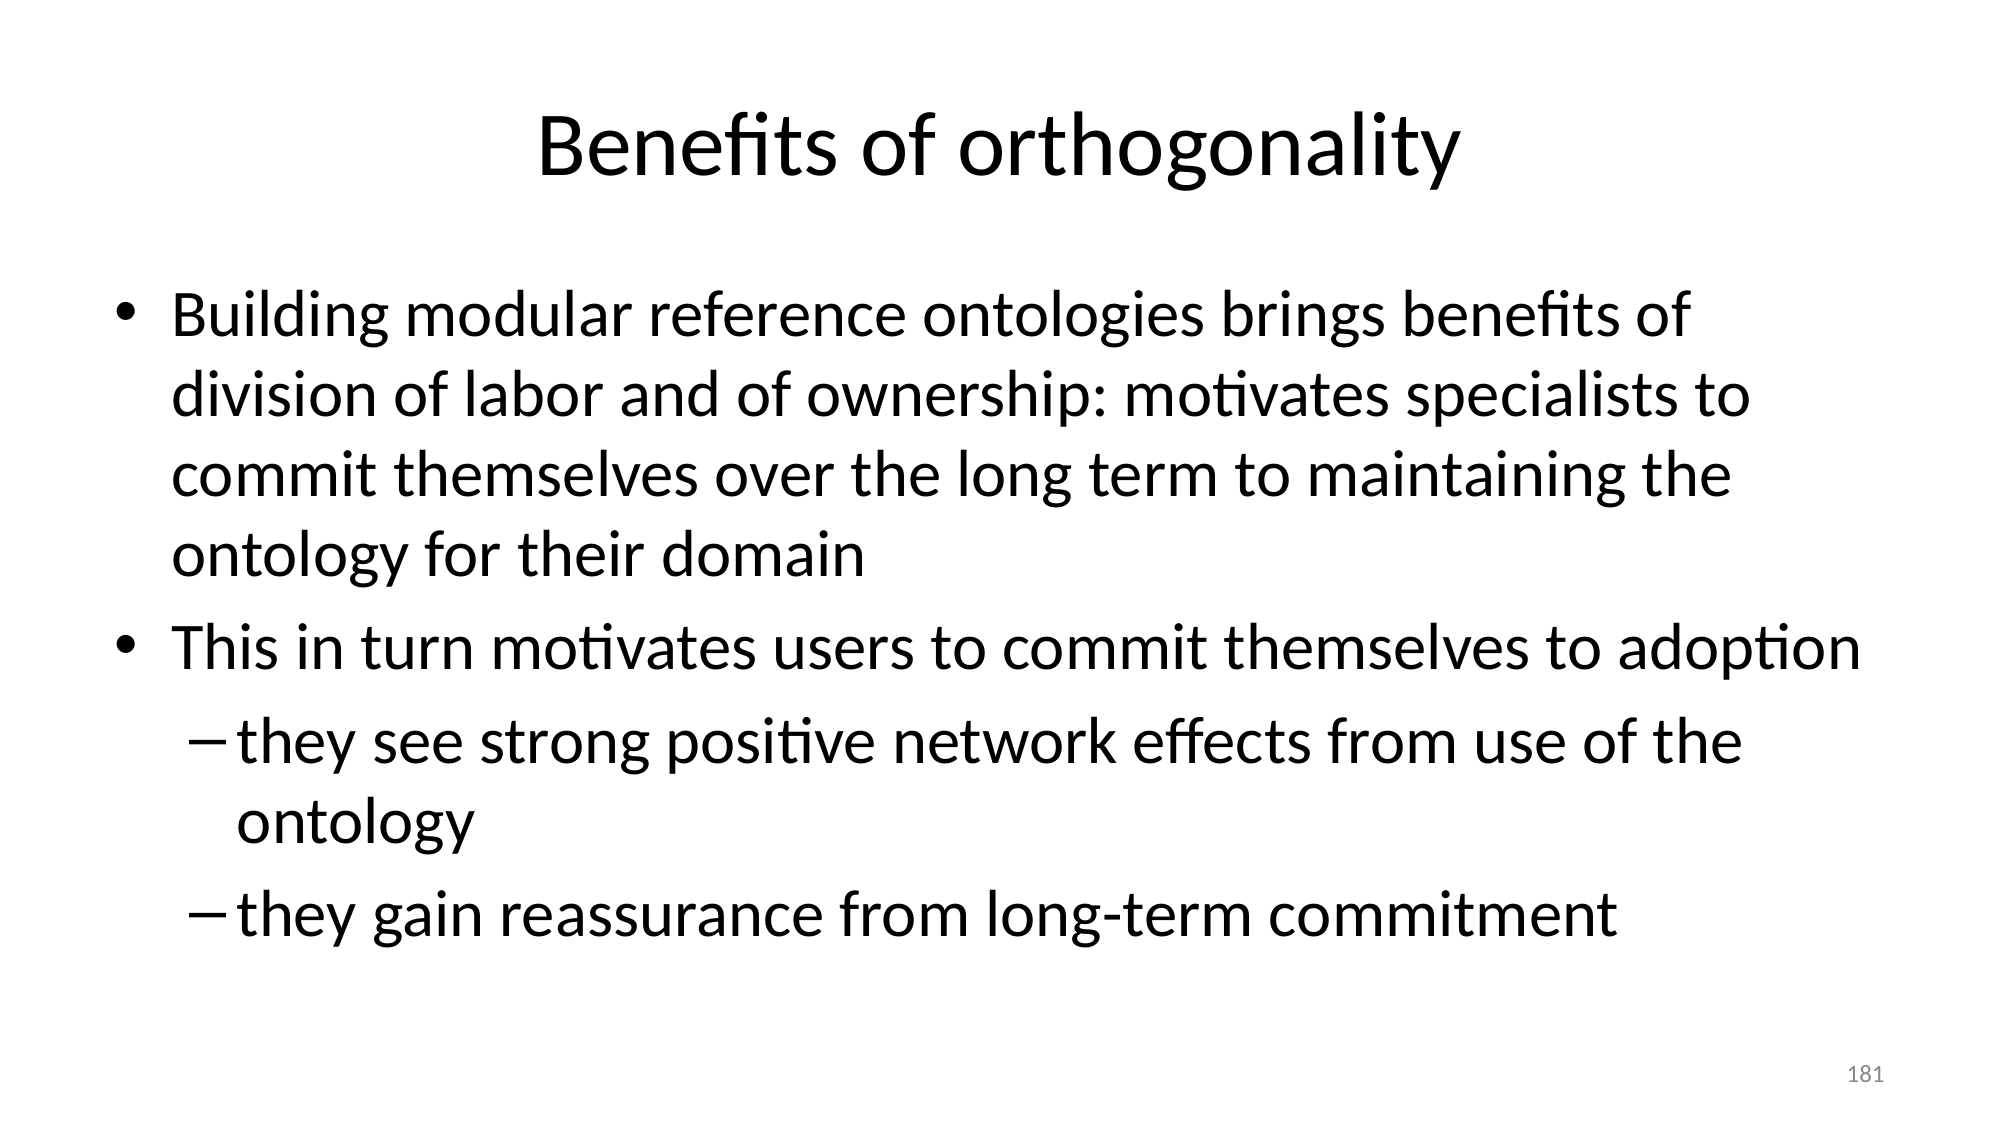

# Benefits of orthogonality
Building modular reference ontologies brings benefits of division of labor and of ownership: motivates specialists to commit themselves over the long term to maintaining the ontology for their domain
This in turn motivates users to commit themselves to adoption
they see strong positive network effects from use of the ontology
they gain reassurance from long-term commitment
181